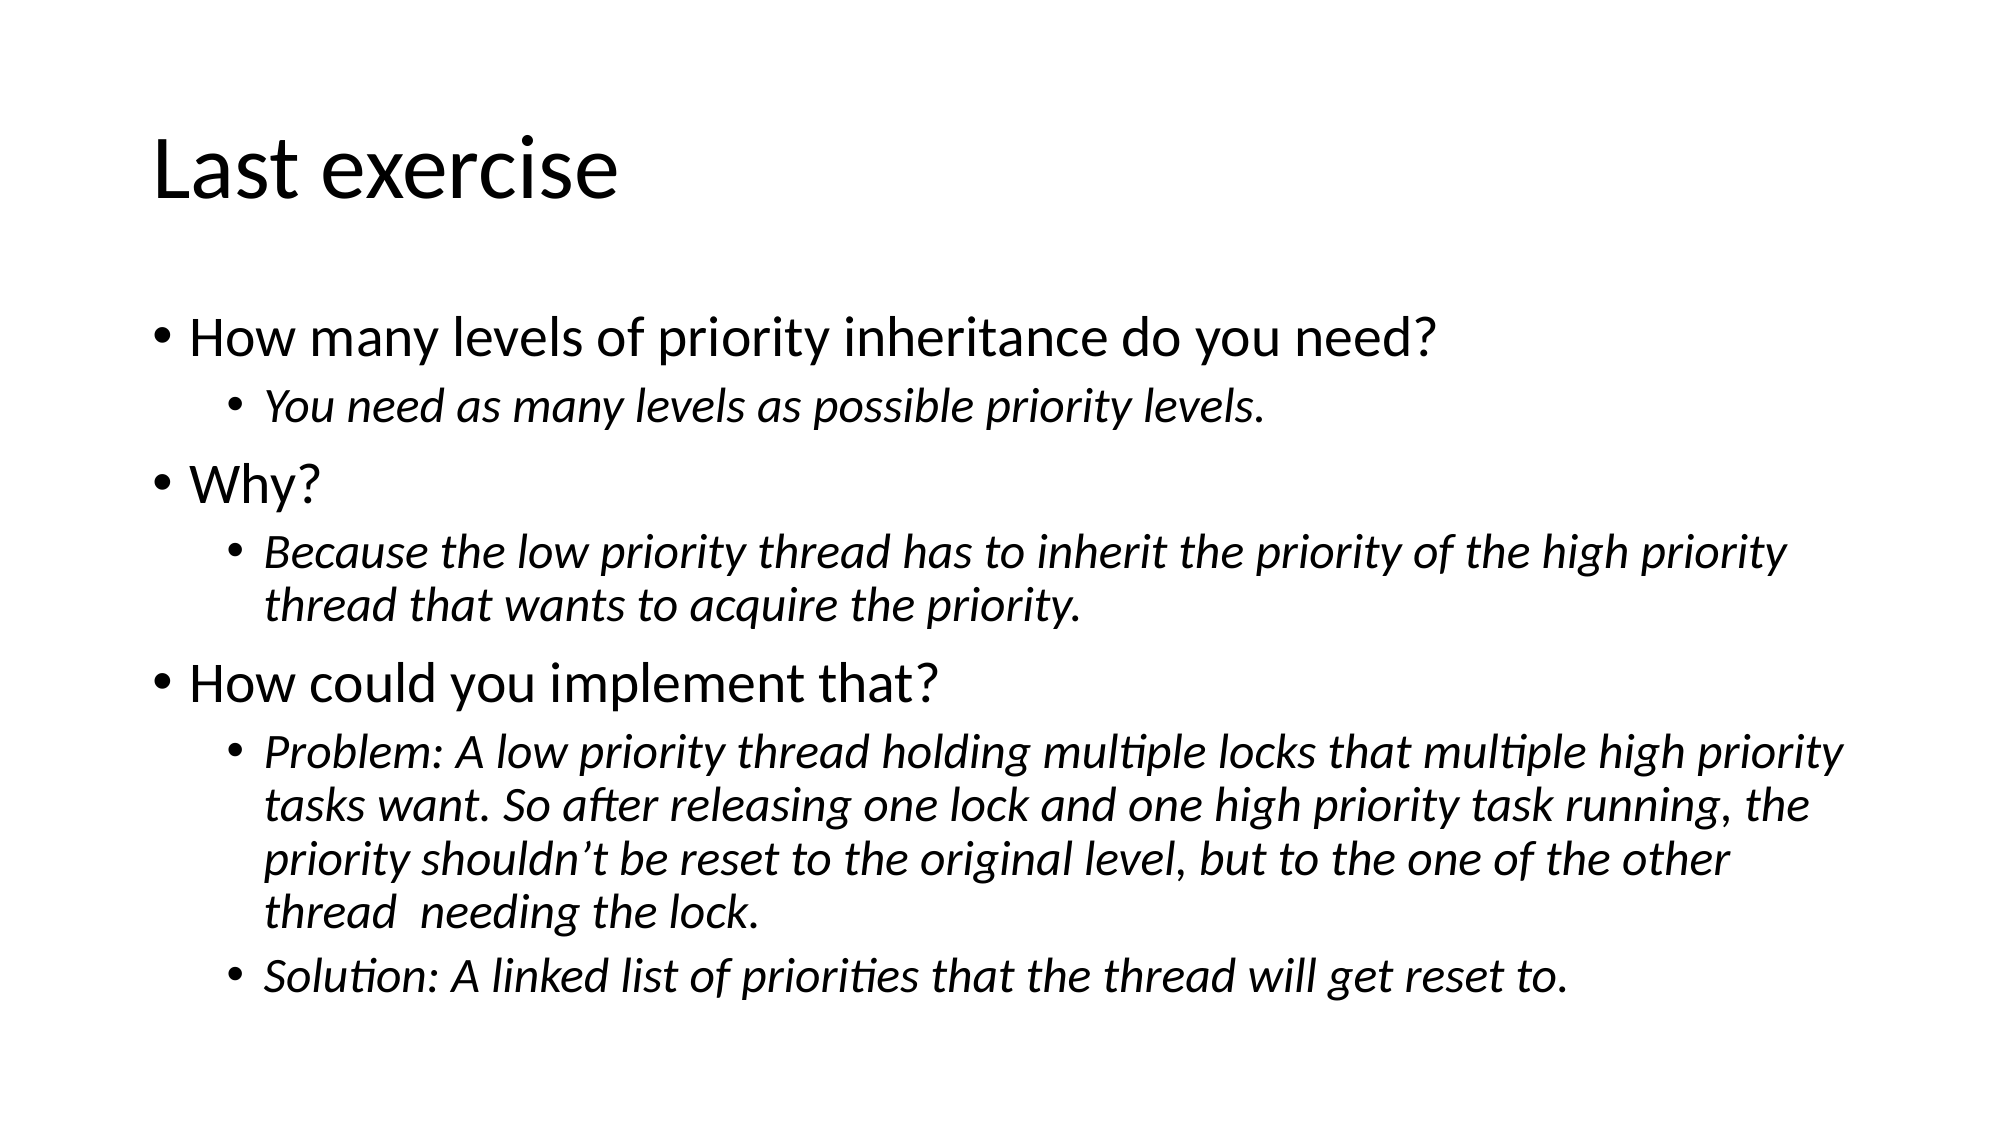

# Last exercise
How many levels of priority inheritance do you need?
You need as many levels as possible priority levels.
Why?
Because the low priority thread has to inherit the priority of the high priority thread that wants to acquire the priority.
How could you implement that?
Problem: A low priority thread holding multiple locks that multiple high priority tasks want. So after releasing one lock and one high priority task running, the priority shouldn’t be reset to the original level, but to the one of the other thread  needing the lock.
Solution: A linked list of priorities that the thread will get reset to.